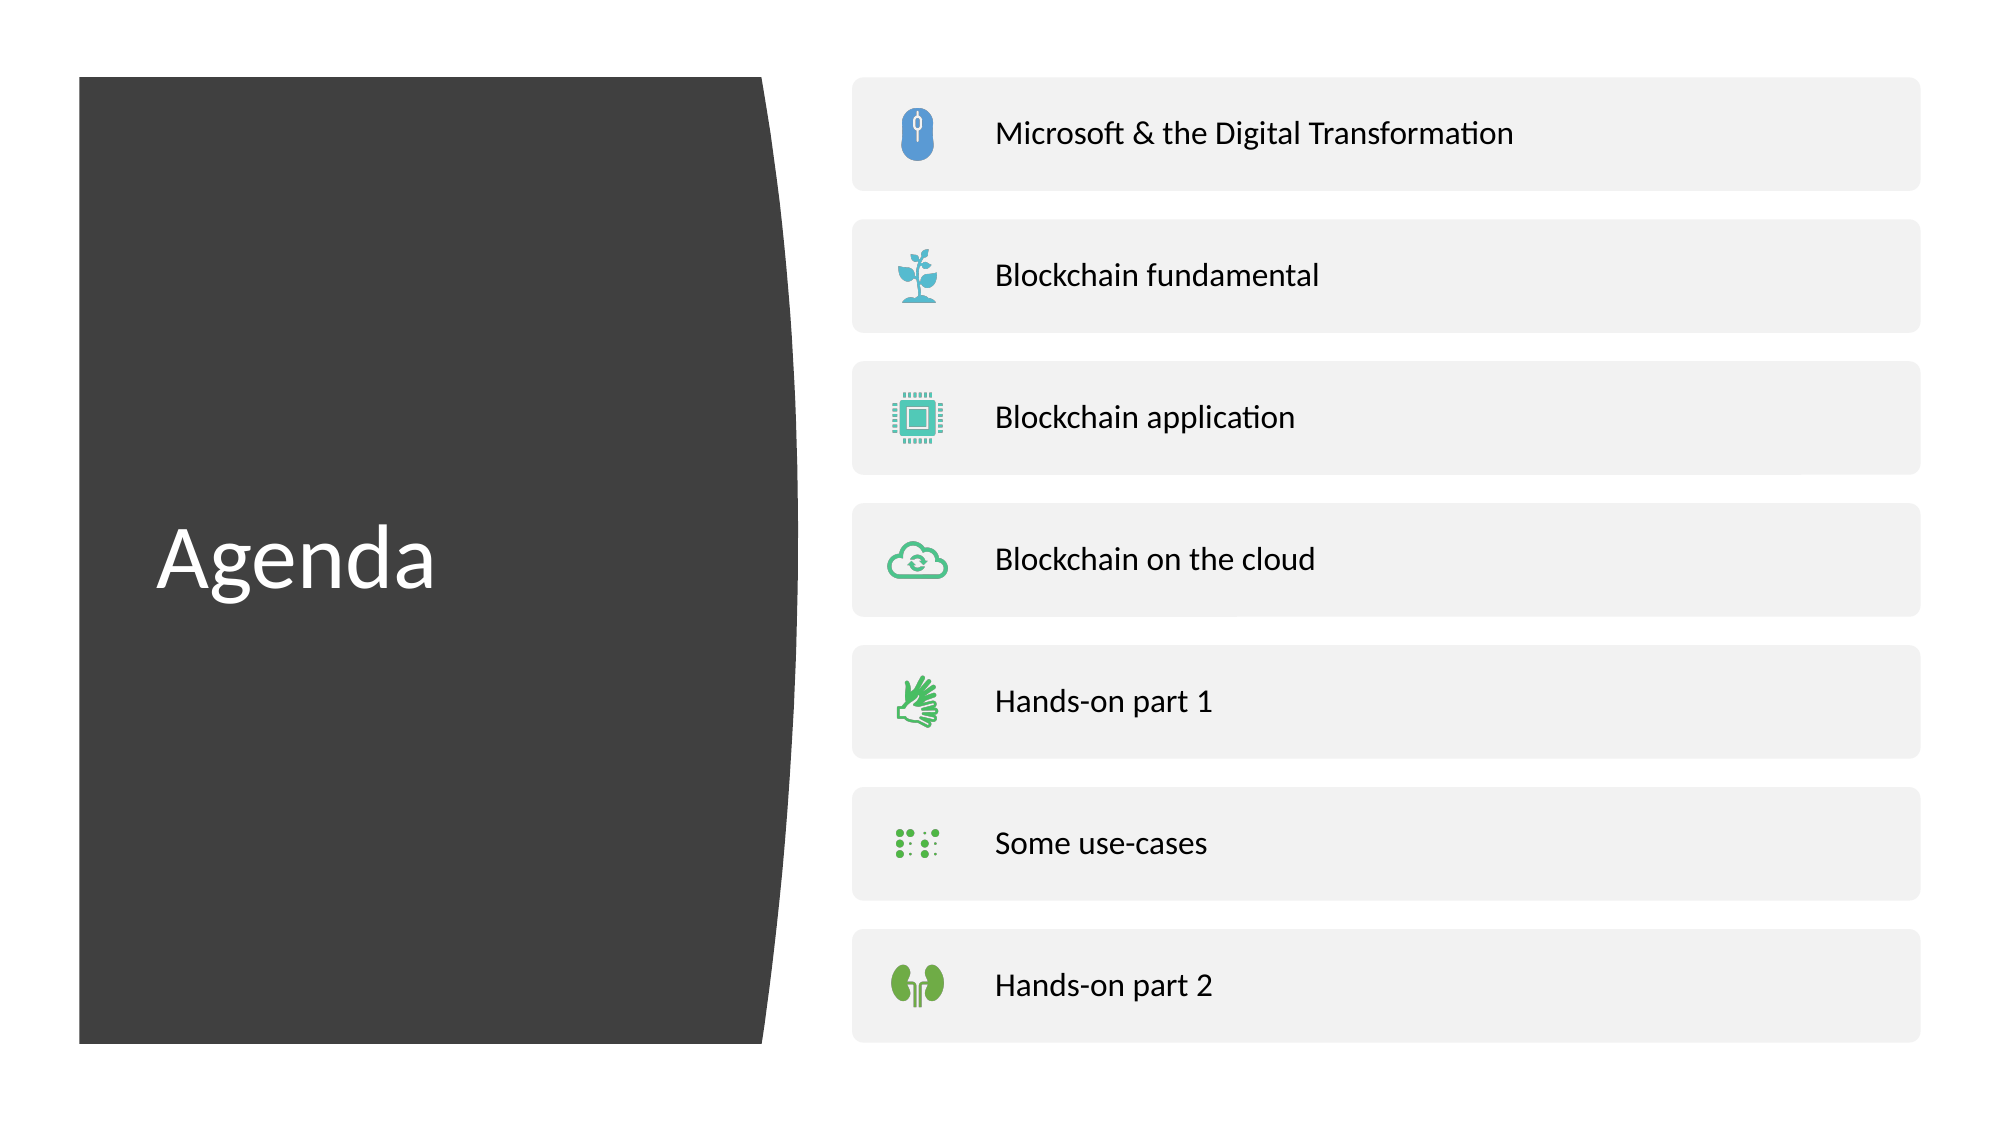

Microsoft & the Digital Transformation
Blockchain fundamental
Blockchain application
Blockchain on the cloud
Hands-on part 1
Some use-cases
Hands-on part 2

# Agenda